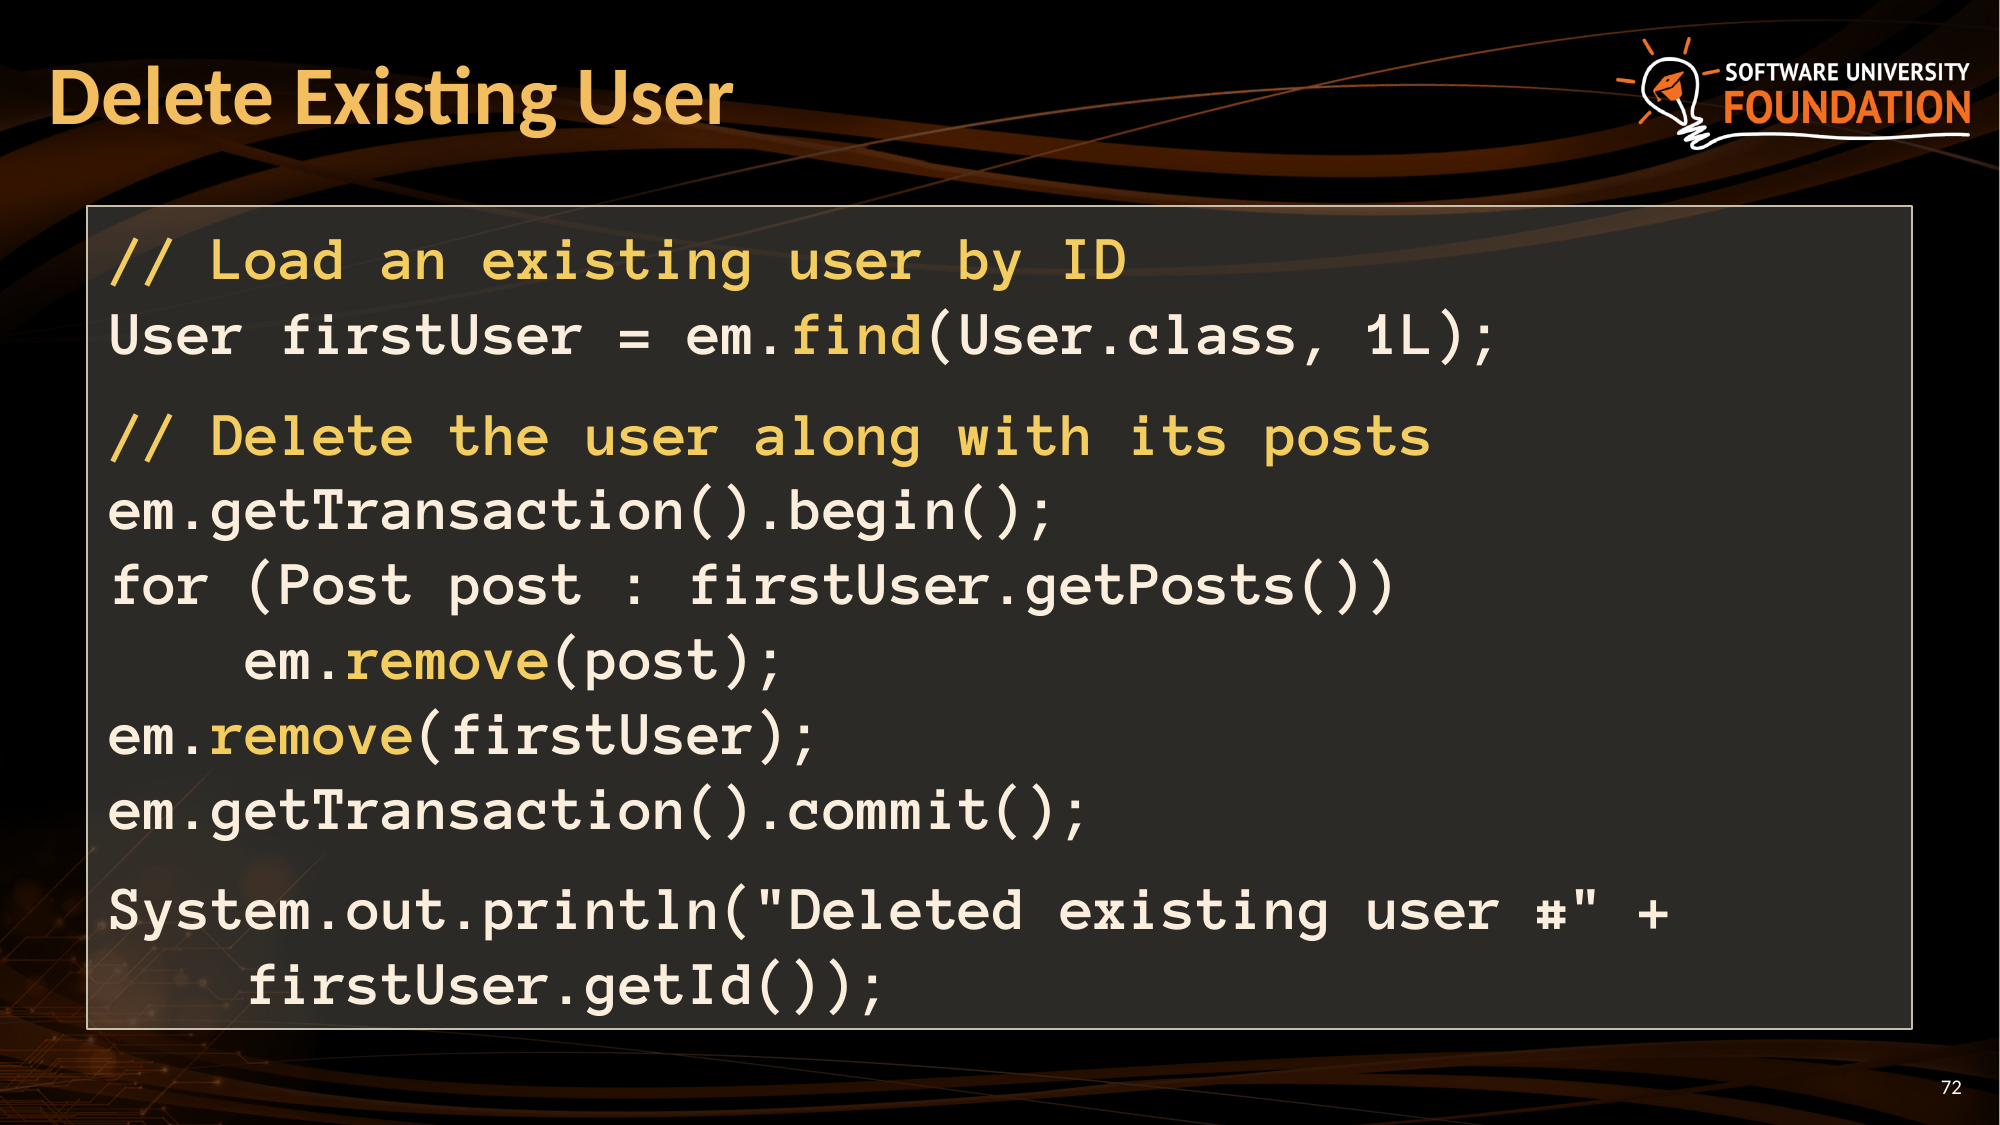

# Delete Existing User
// Load an existing user by ID
User firstUser = em.find(User.class, 1L);
// Delete the user along with its posts
em.getTransaction().begin();
for (Post post : firstUser.getPosts())
    em.remove(post);
em.remove(firstUser);
em.getTransaction().commit();
System.out.println("Deleted existing user #" +
    firstUser.getId());
72